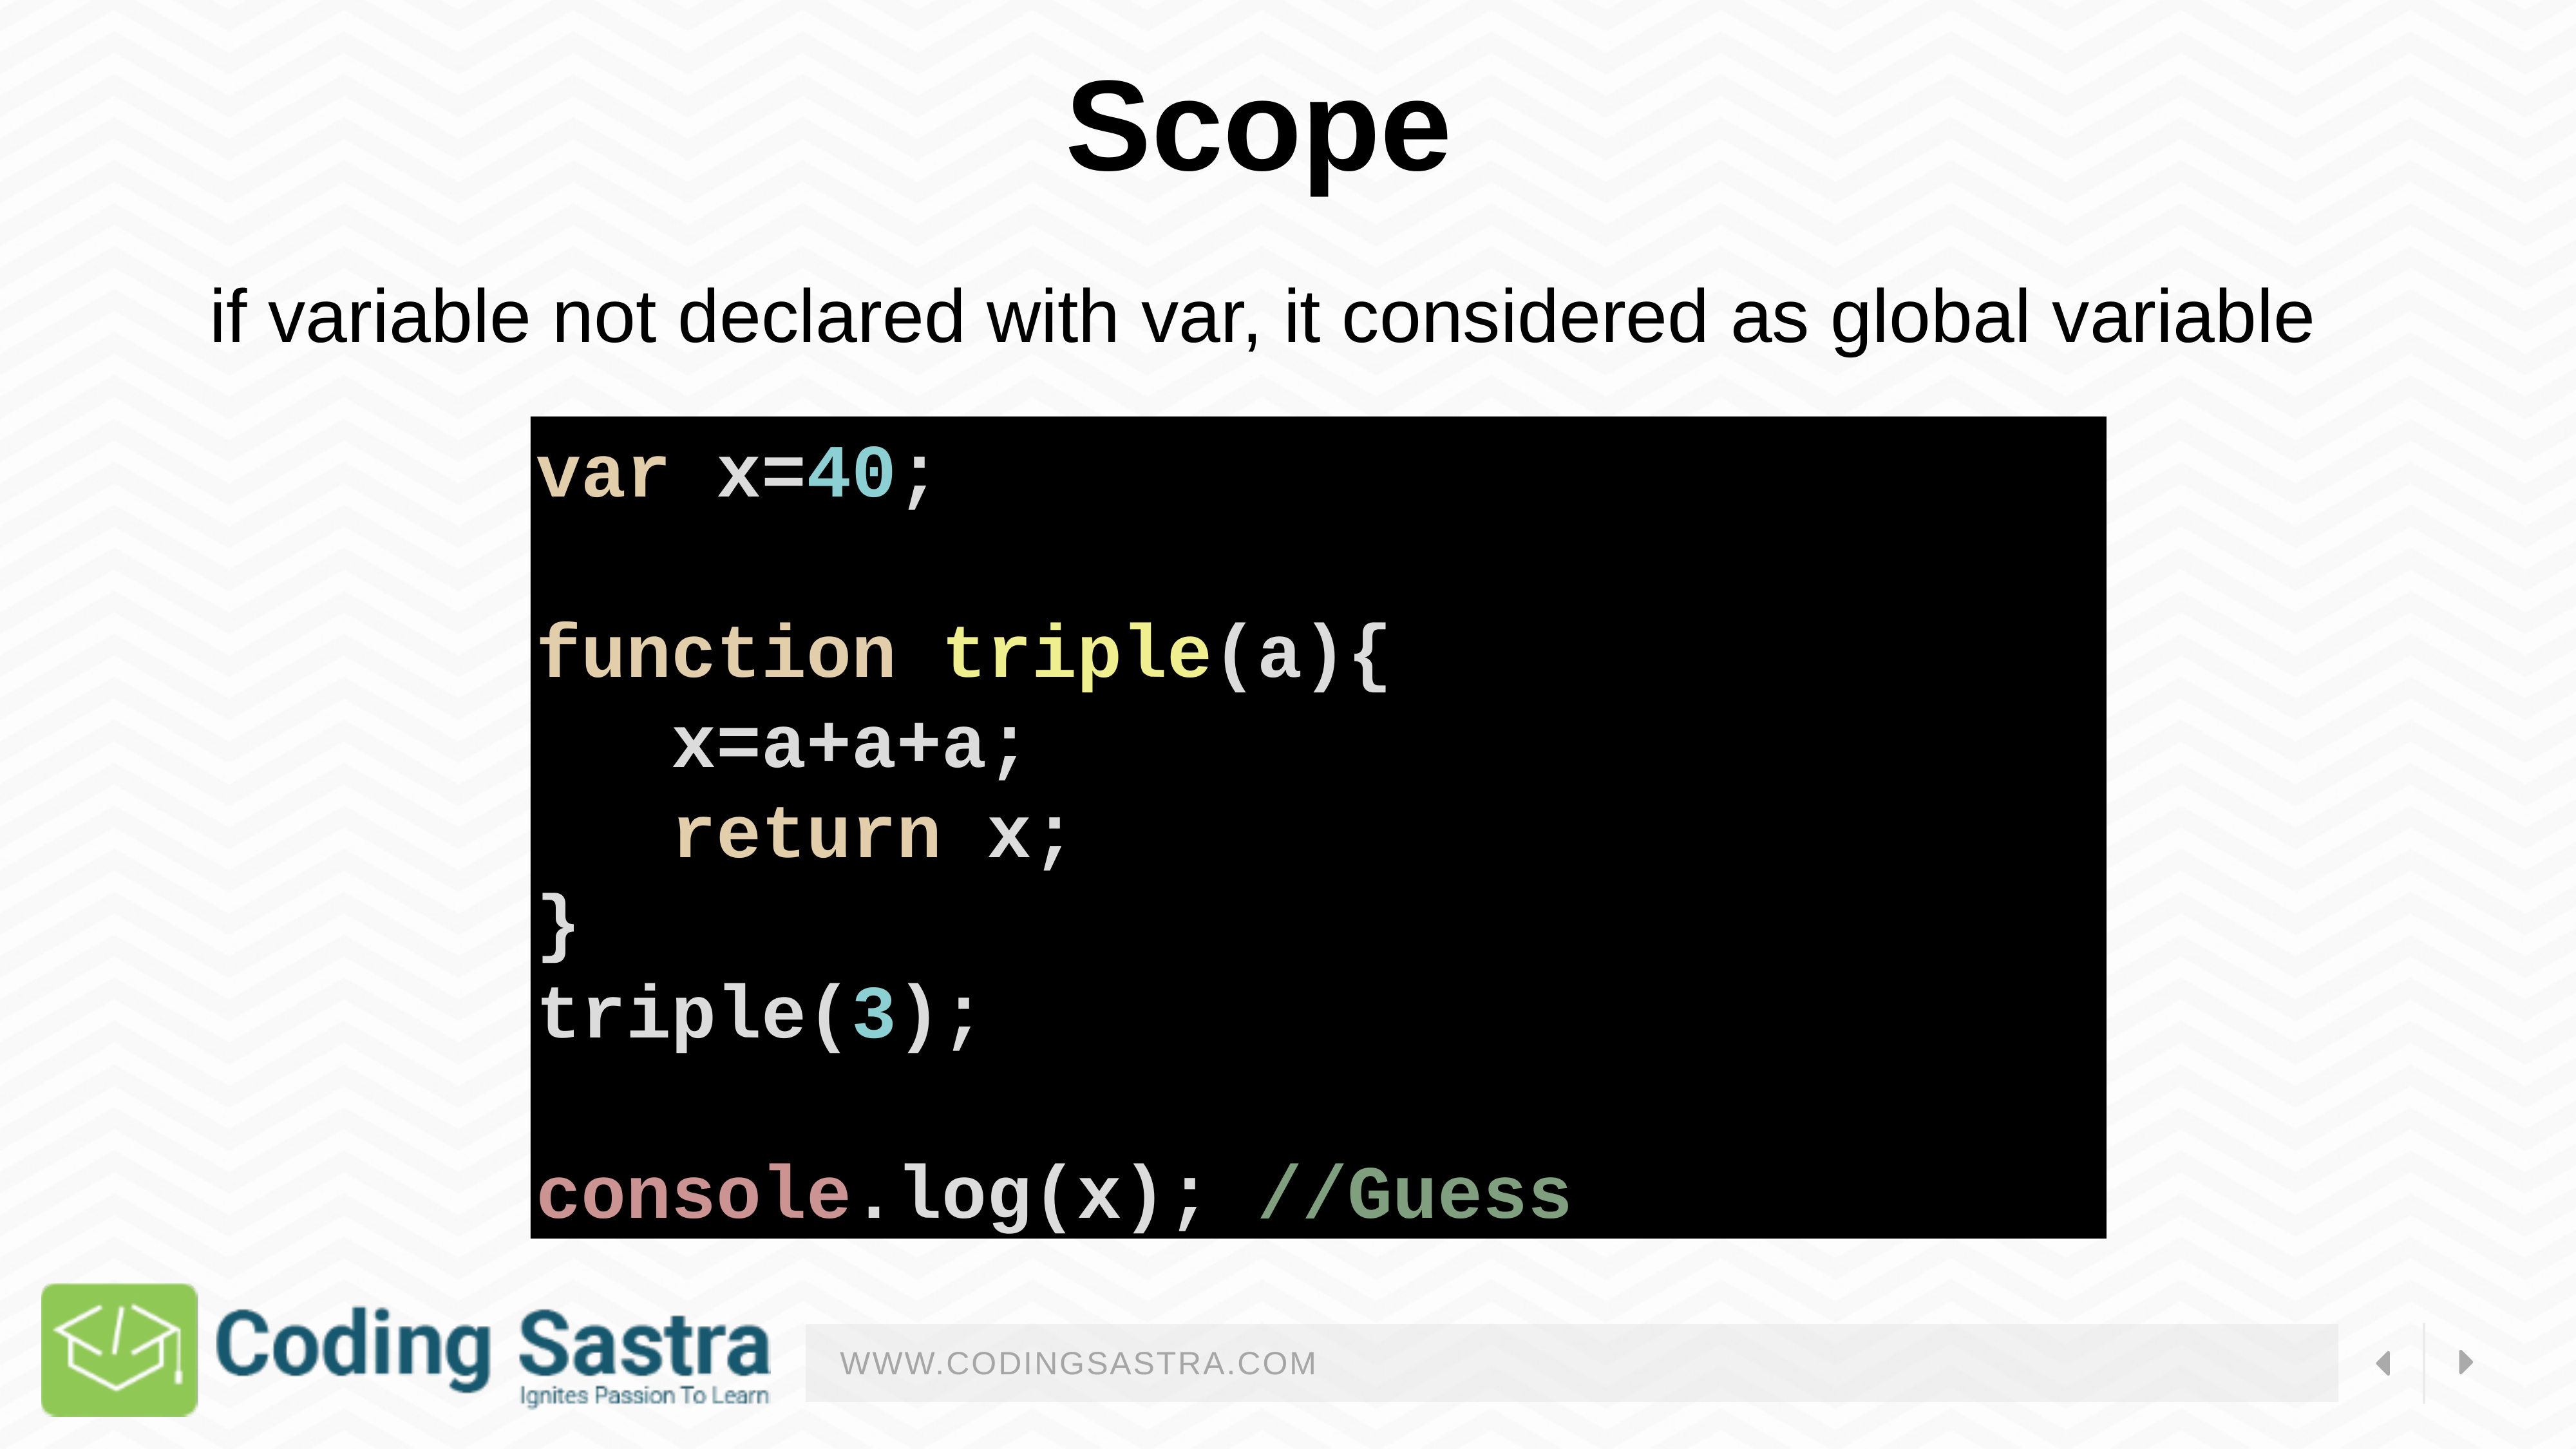

Scope
if variable not declared with var, it considered as global variable
var x=40;

function triple(a){
   x=a+a+a;
   return x;
}
triple(3);

console.log(x); //Guess